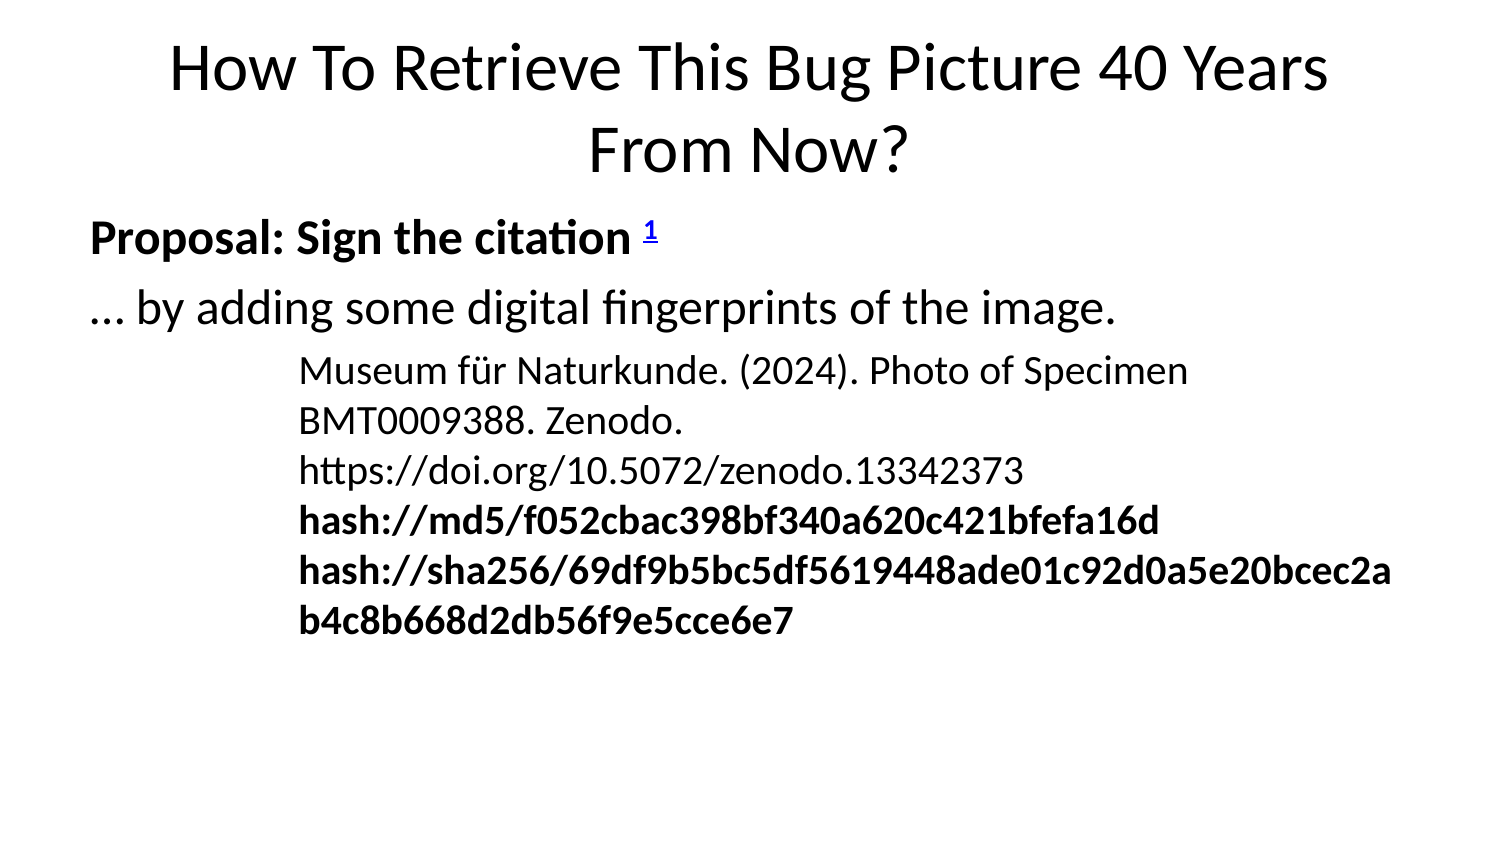

# How To Retrieve This Bug Picture 40 Years From Now?
Proposal: Sign the citation 1
… by adding some digital fingerprints of the image.
Museum für Naturkunde. (2024). Photo of Specimen BMT0009388. Zenodo. https://doi.org/10.5072/zenodo.13342373 hash://md5/f052cbac398bf340a620c421bfefa16d hash://sha256/69df9b5bc5df5619448ade01c92d0a5e20bcec2ab4c8b668d2db56f9e5cce6e7